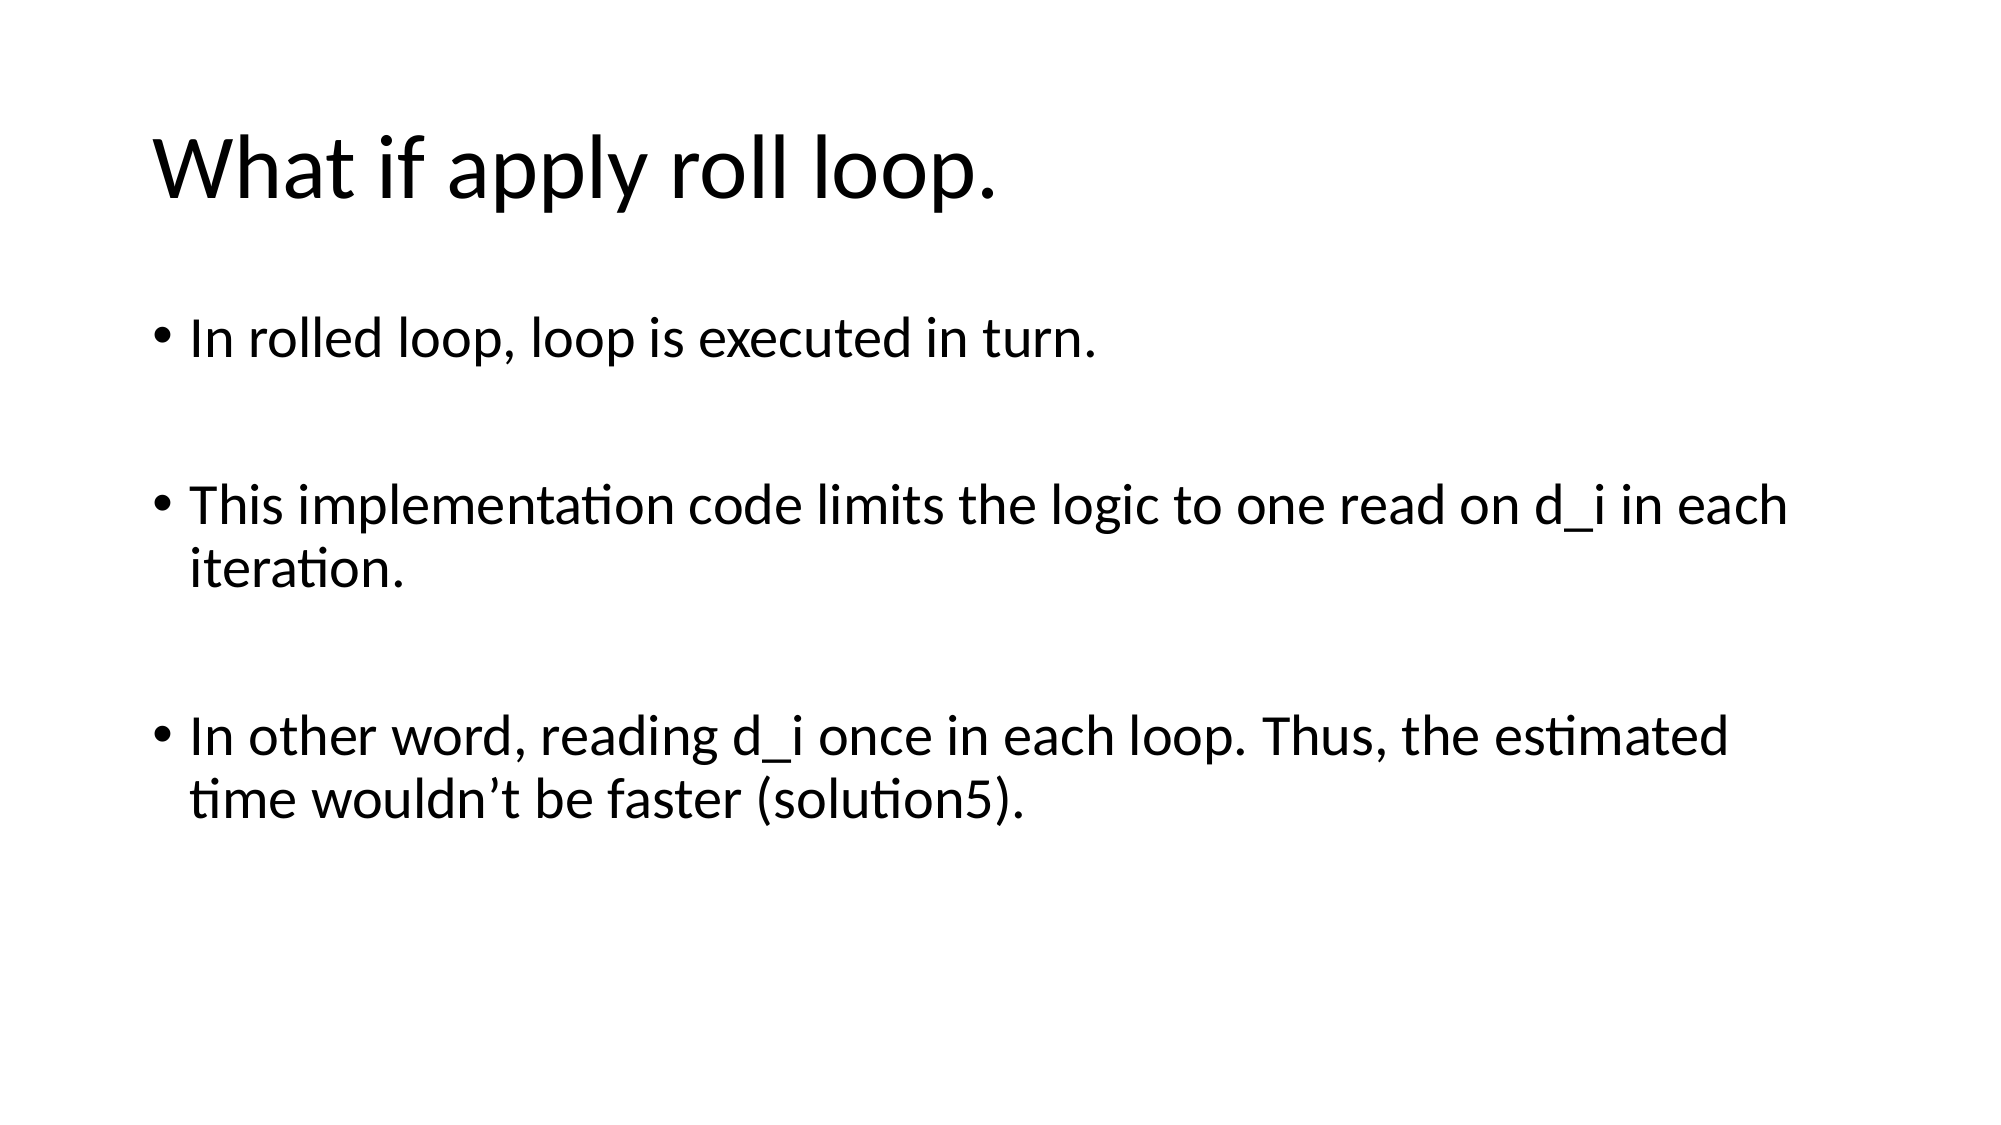

# What if apply roll loop.
In rolled loop, loop is executed in turn.

This implementation code limits the logic to one read on d_i in each iteration.

In other word, reading d_i once in each loop. Thus, the estimated time wouldn’t be faster (solution5).